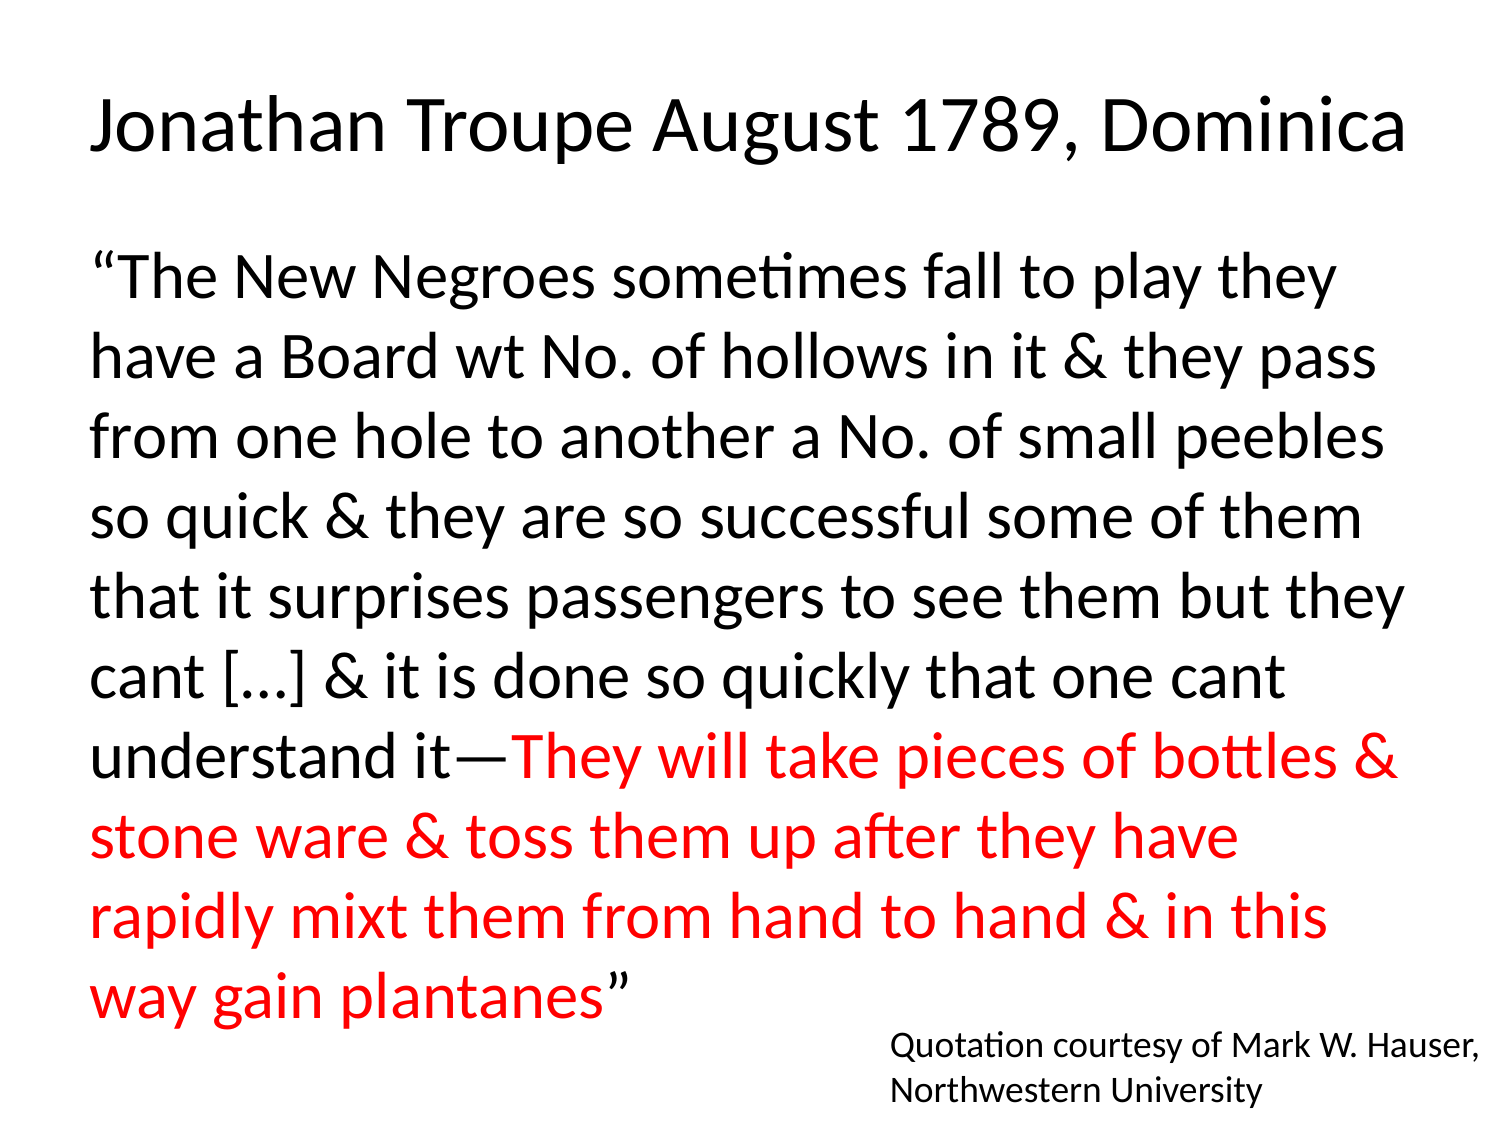

# Jonathan Troupe August 1789, Dominica
“The New Negroes sometimes fall to play they have a Board wt No. of hollows in it & they pass from one hole to another a No. of small peebles so quick & they are so successful some of them that it surprises passengers to see them but they cant […] & it is done so quickly that one cant understand it—They will take pieces of bottles & stone ware & toss them up after they have rapidly mixt them from hand to hand & in this way gain plantanes”
Quotation courtesy of Mark W. Hauser, Northwestern University